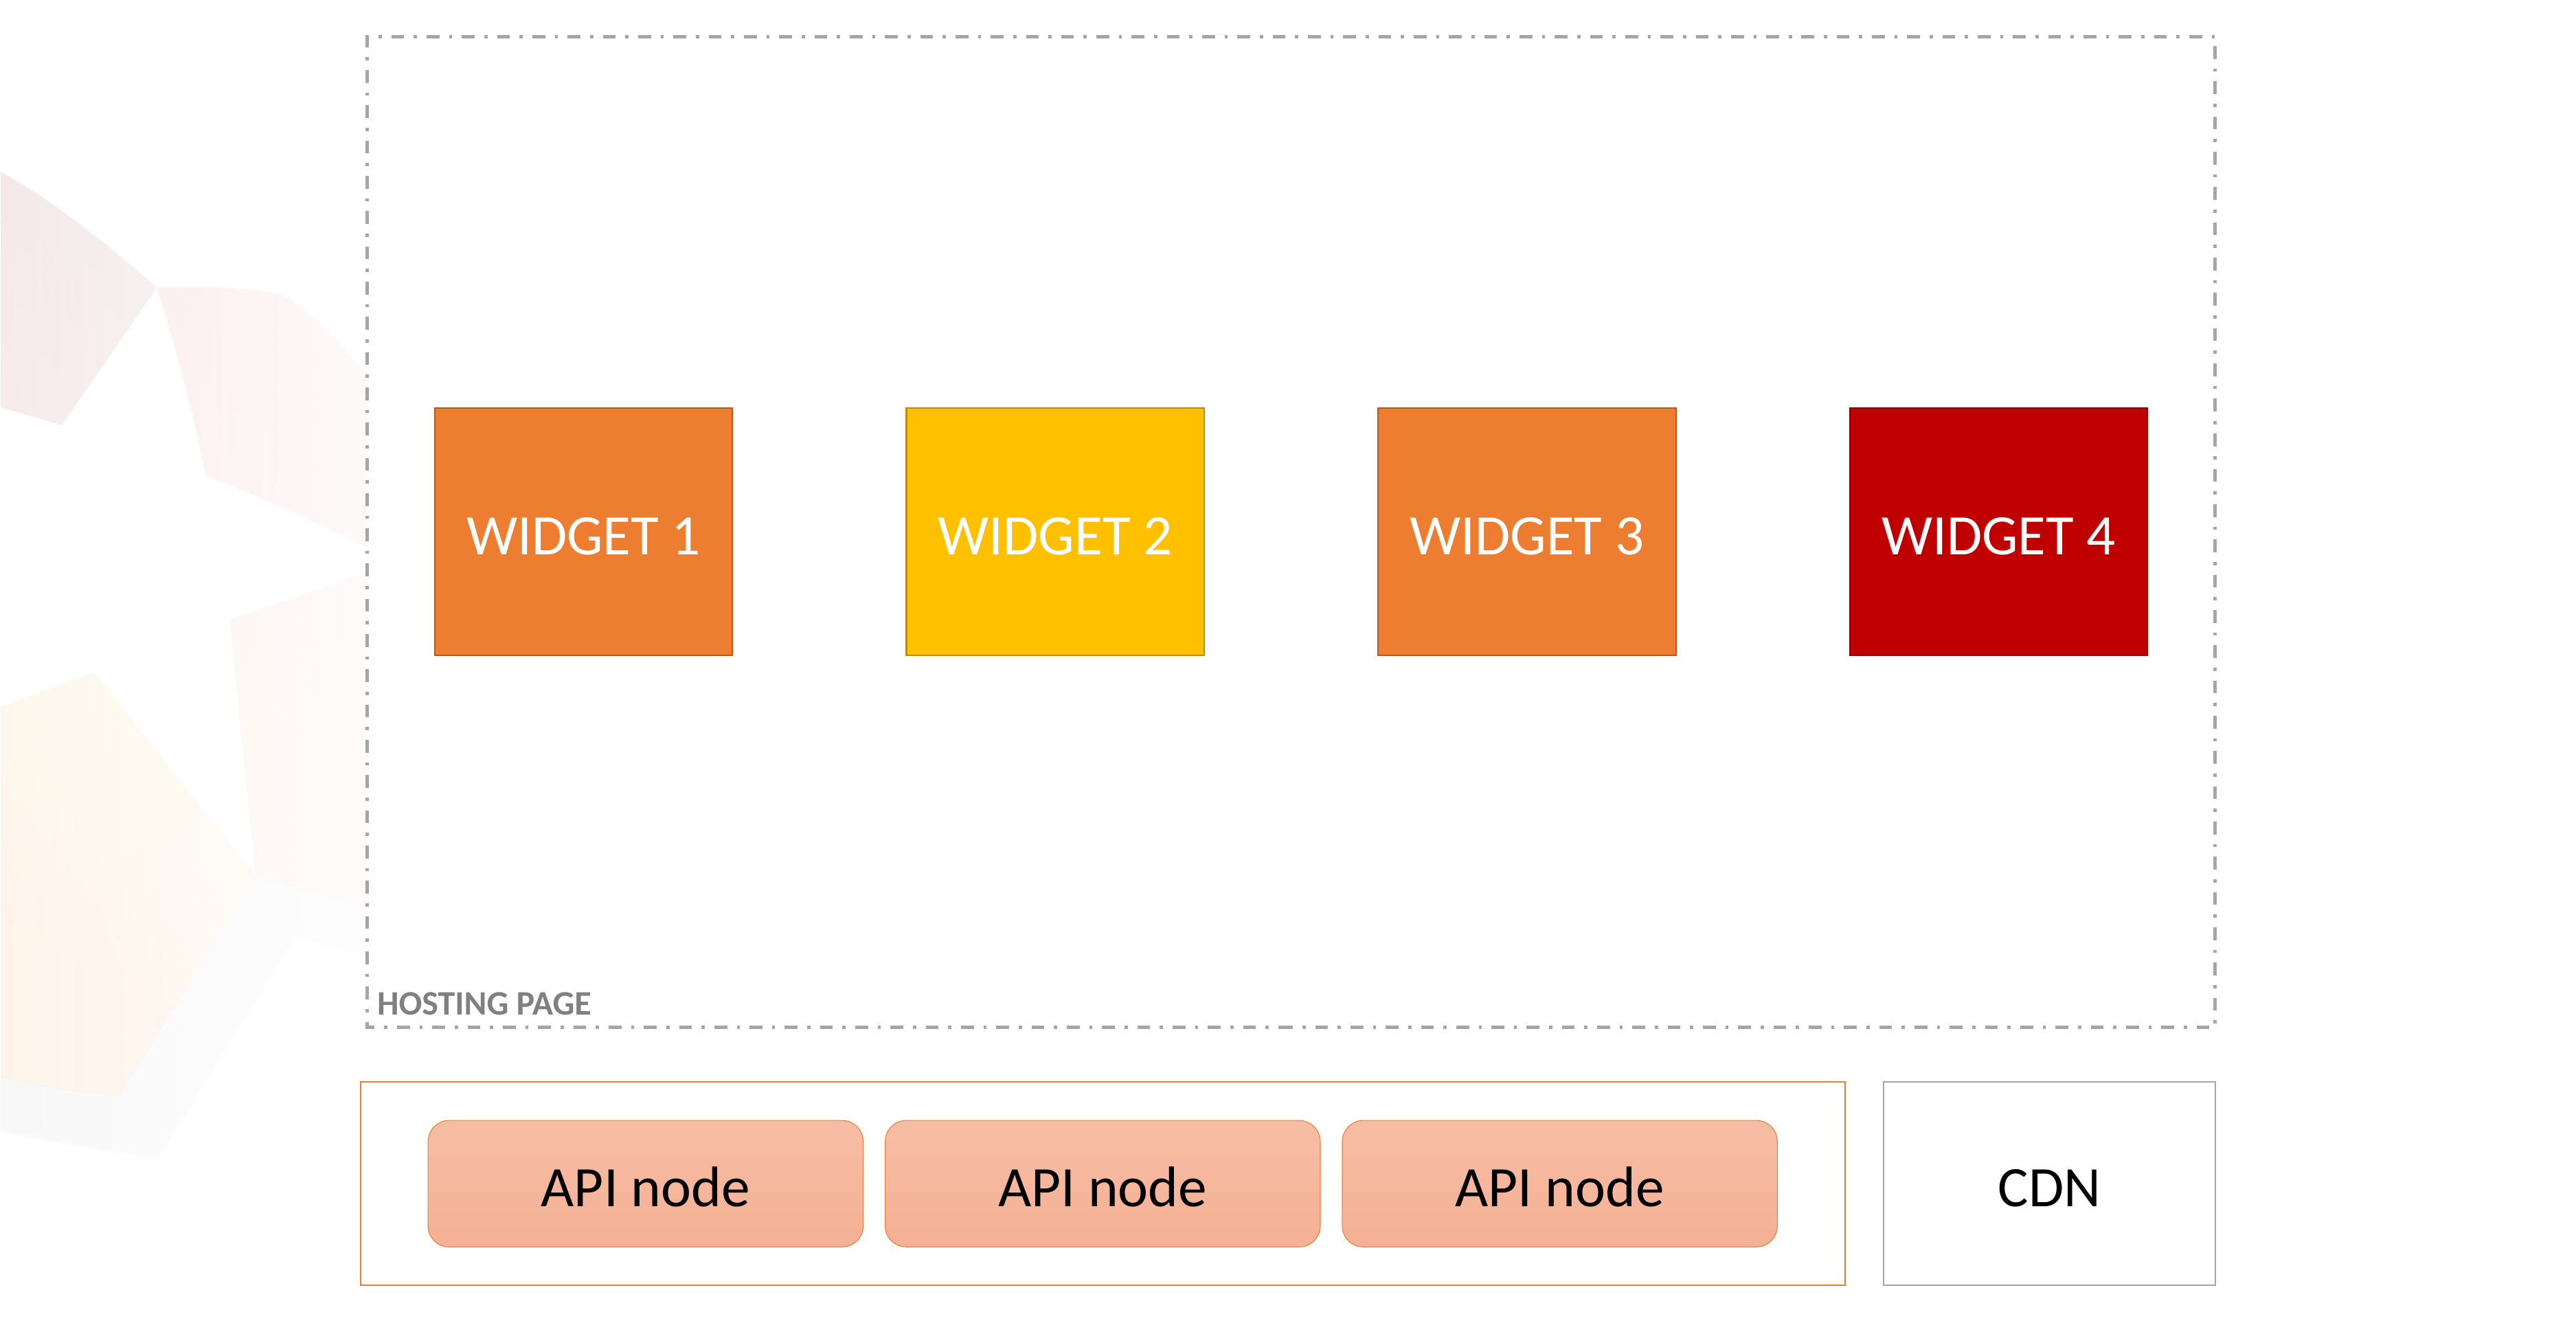

HOSTING PAGE
WIDGET 1
WIDGET 2
WIDGET 3
WIDGET 4

CDN
API node
API node
API node